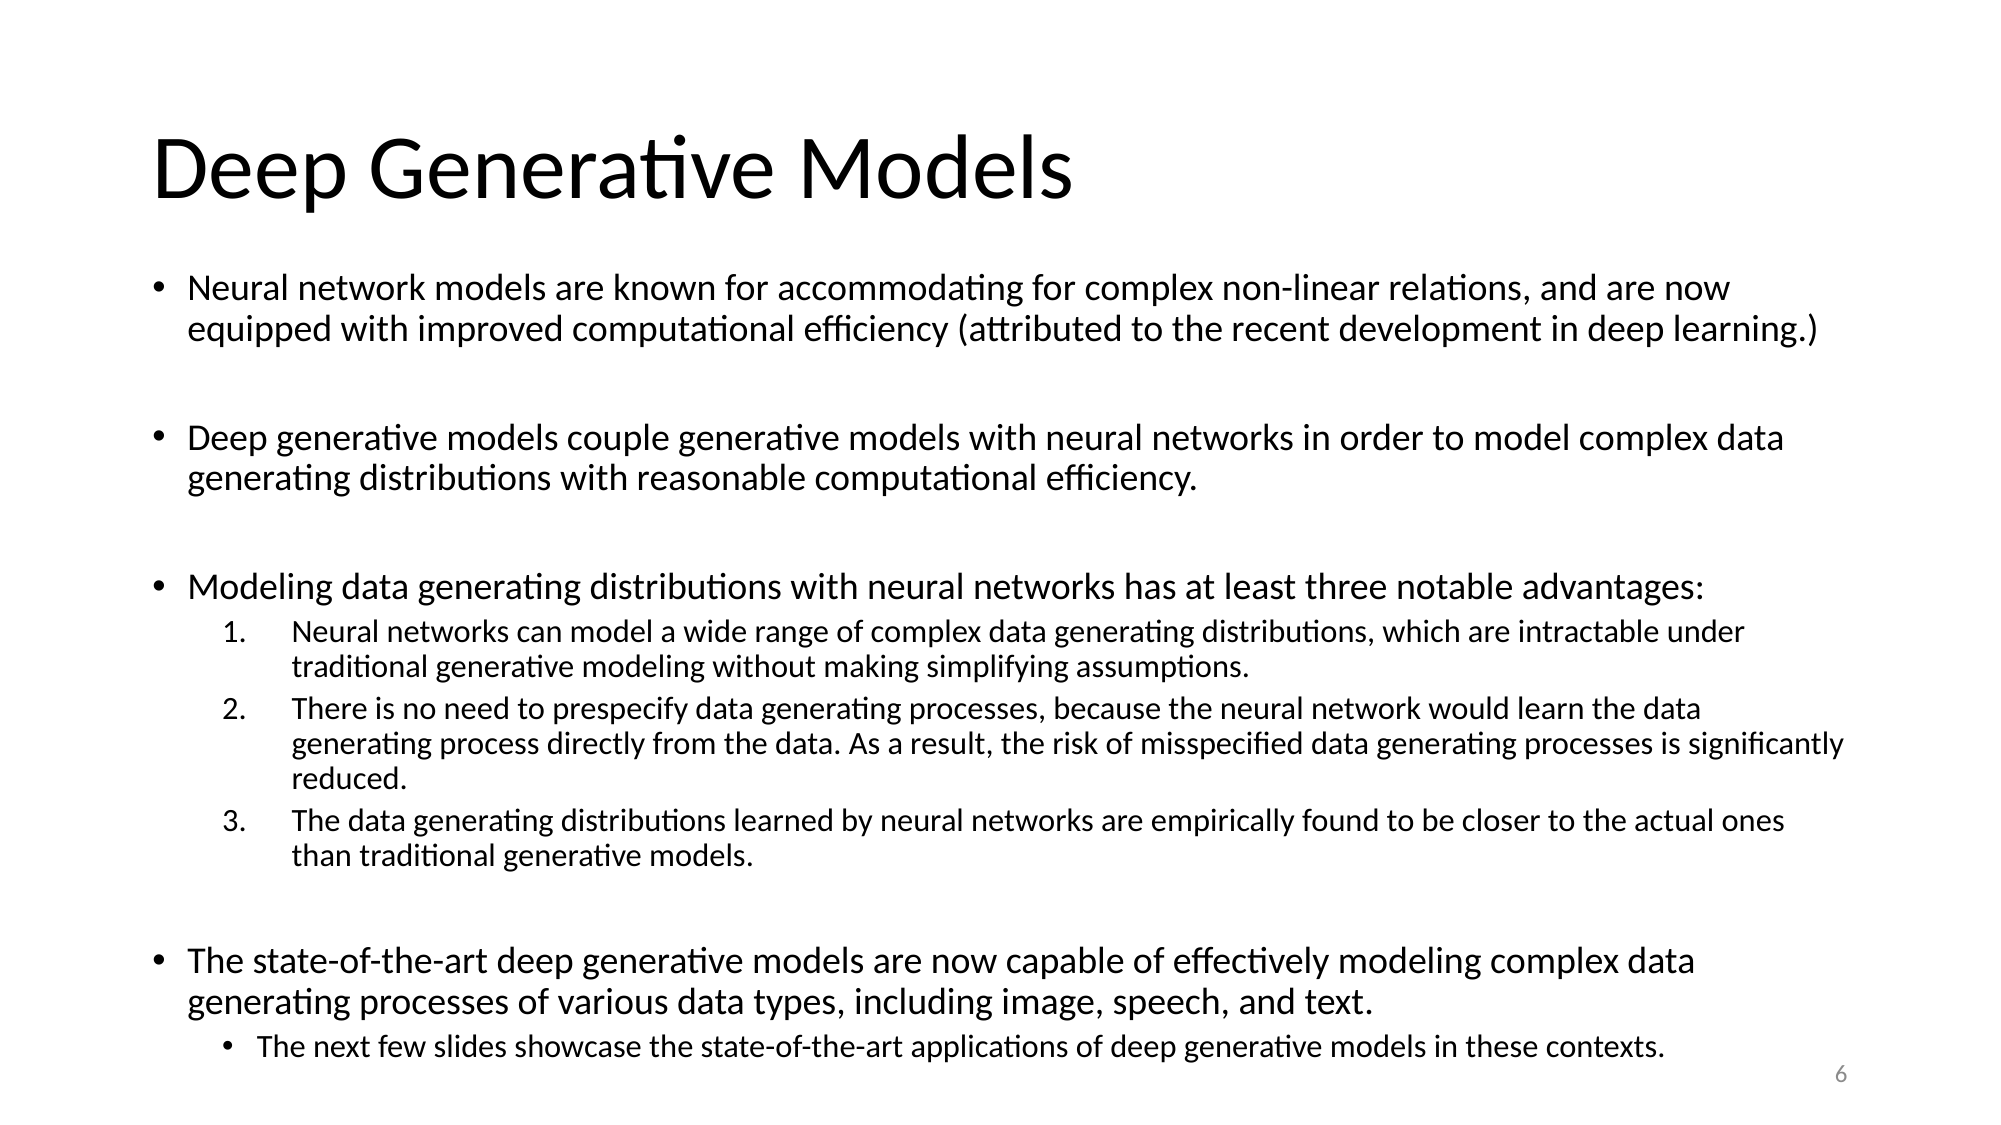

# Deep Generative Models
Neural network models are known for accommodating for complex non-linear relations, and are now equipped with improved computational efficiency (attributed to the recent development in deep learning.)

Deep generative models couple generative models with neural networks in order to model complex data generating distributions with reasonable computational efficiency.

Modeling data generating distributions with neural networks has at least three notable advantages:
Neural networks can model a wide range of complex data generating distributions, which are intractable under traditional generative modeling without making simplifying assumptions.
There is no need to prespecify data generating processes, because the neural network would learn the data generating process directly from the data. As a result, the risk of misspecified data generating processes is significantly reduced.
The data generating distributions learned by neural networks are empirically found to be closer to the actual ones than traditional generative models.

The state-of-the-art deep generative models are now capable of effectively modeling complex data generating processes of various data types, including image, speech, and text.
The next few slides showcase the state-of-the-art applications of deep generative models in these contexts.
6